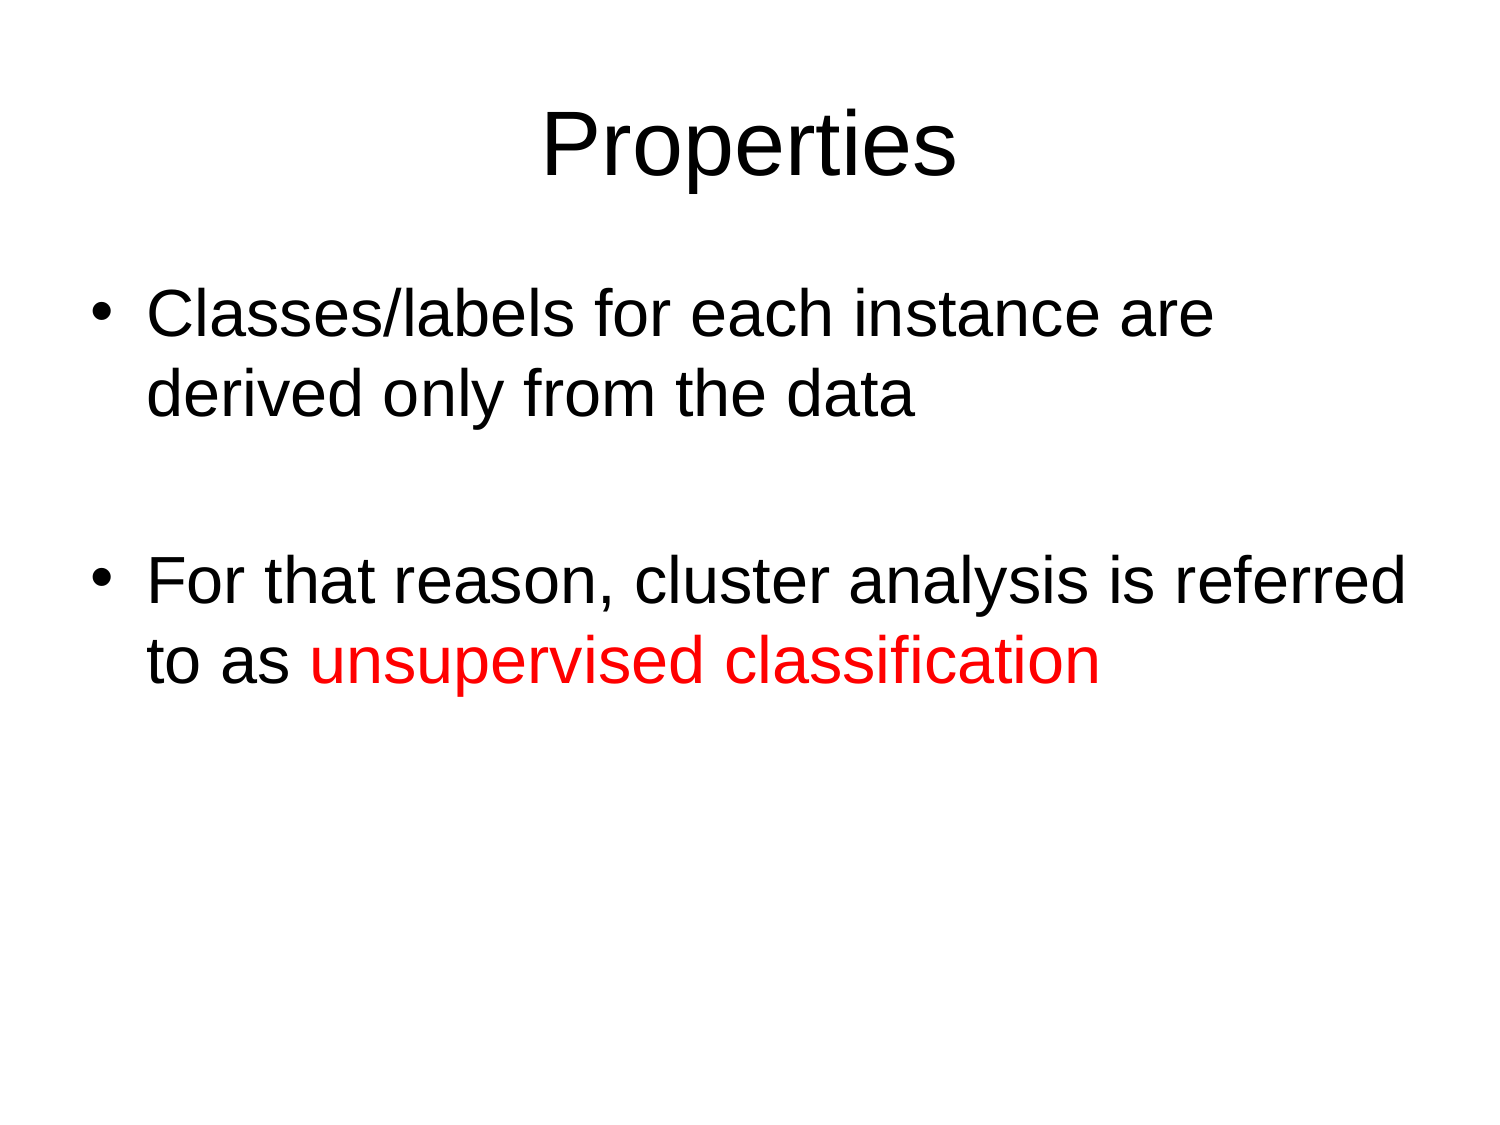

# Properties
Classes/labels for each instance are derived only from the data

For that reason, cluster analysis is referred to as unsupervised classification